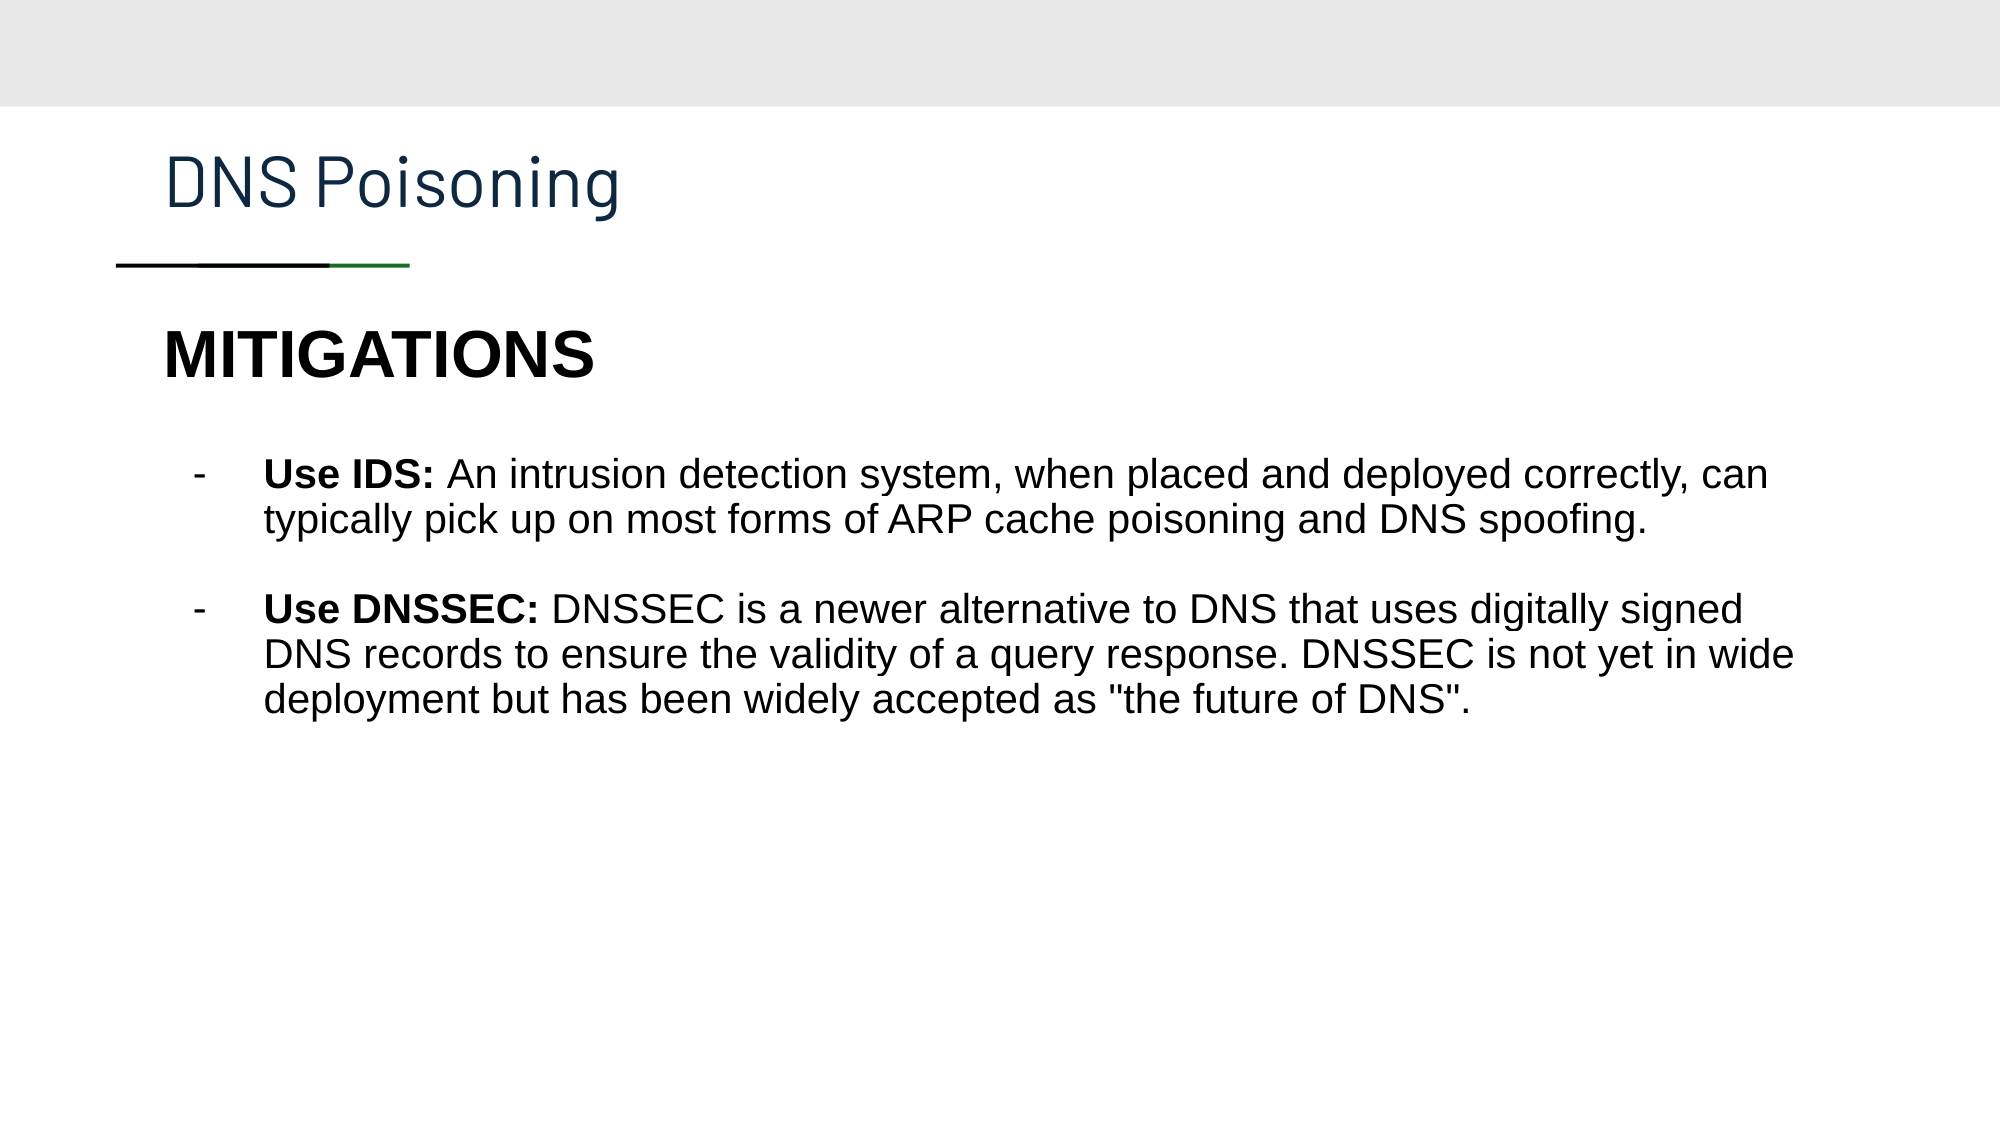

# DNS Poisoning

MITIGATIONS
Use IDS: An intrusion detection system, when placed and deployed correctly, can typically pick up on most forms of ARP cache poisoning and DNS spoofing.

Use DNSSEC: DNSSEC is a newer alternative to DNS that uses digitally signed DNS records to ensure the validity of a query response. DNSSEC is not yet in wide deployment but has been widely accepted as "the future of DNS".